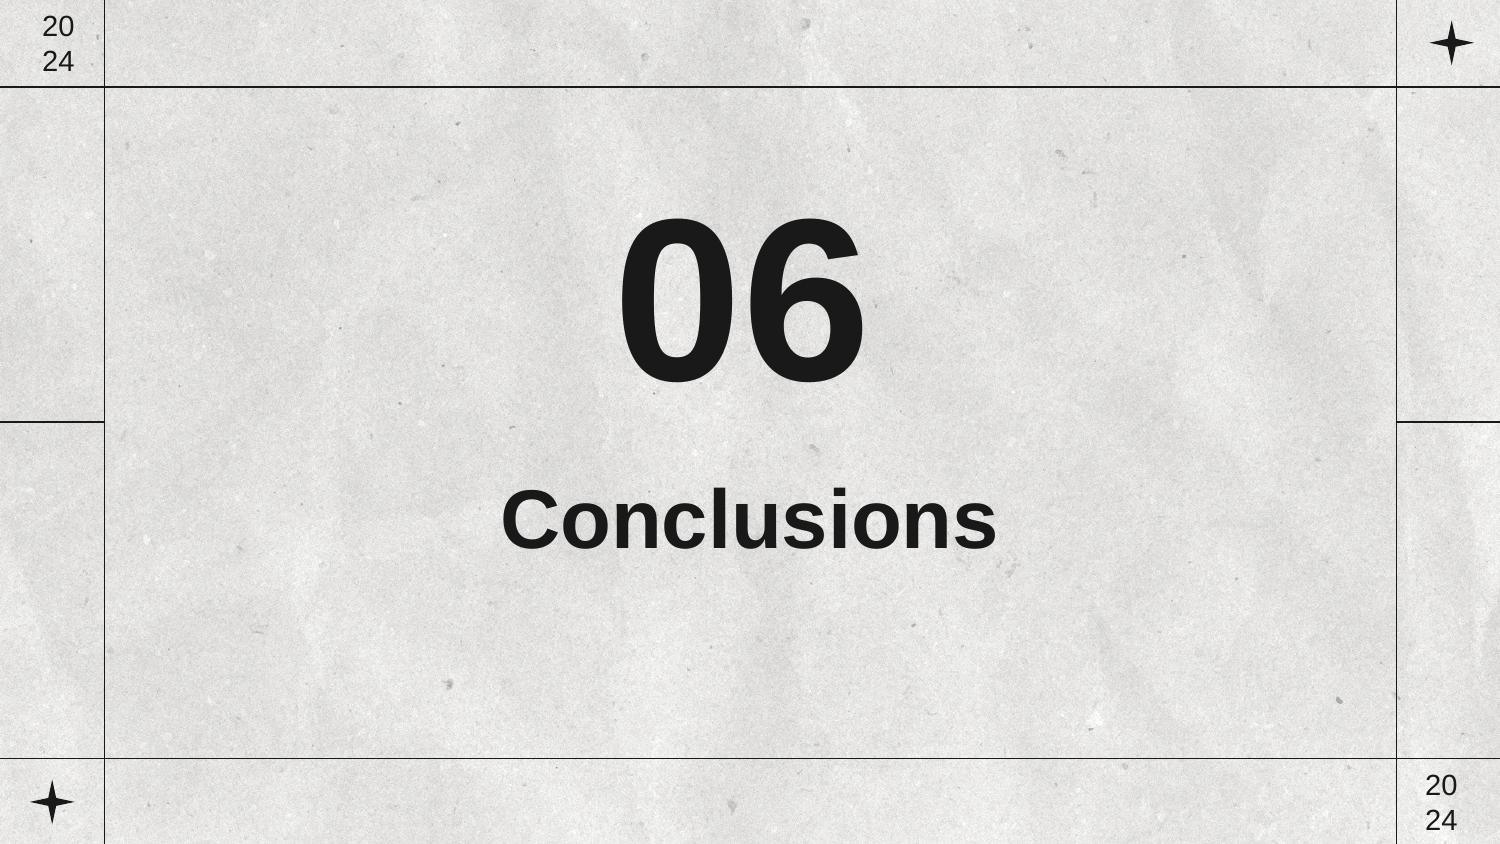

20
24
06
# Conclusions
20
24